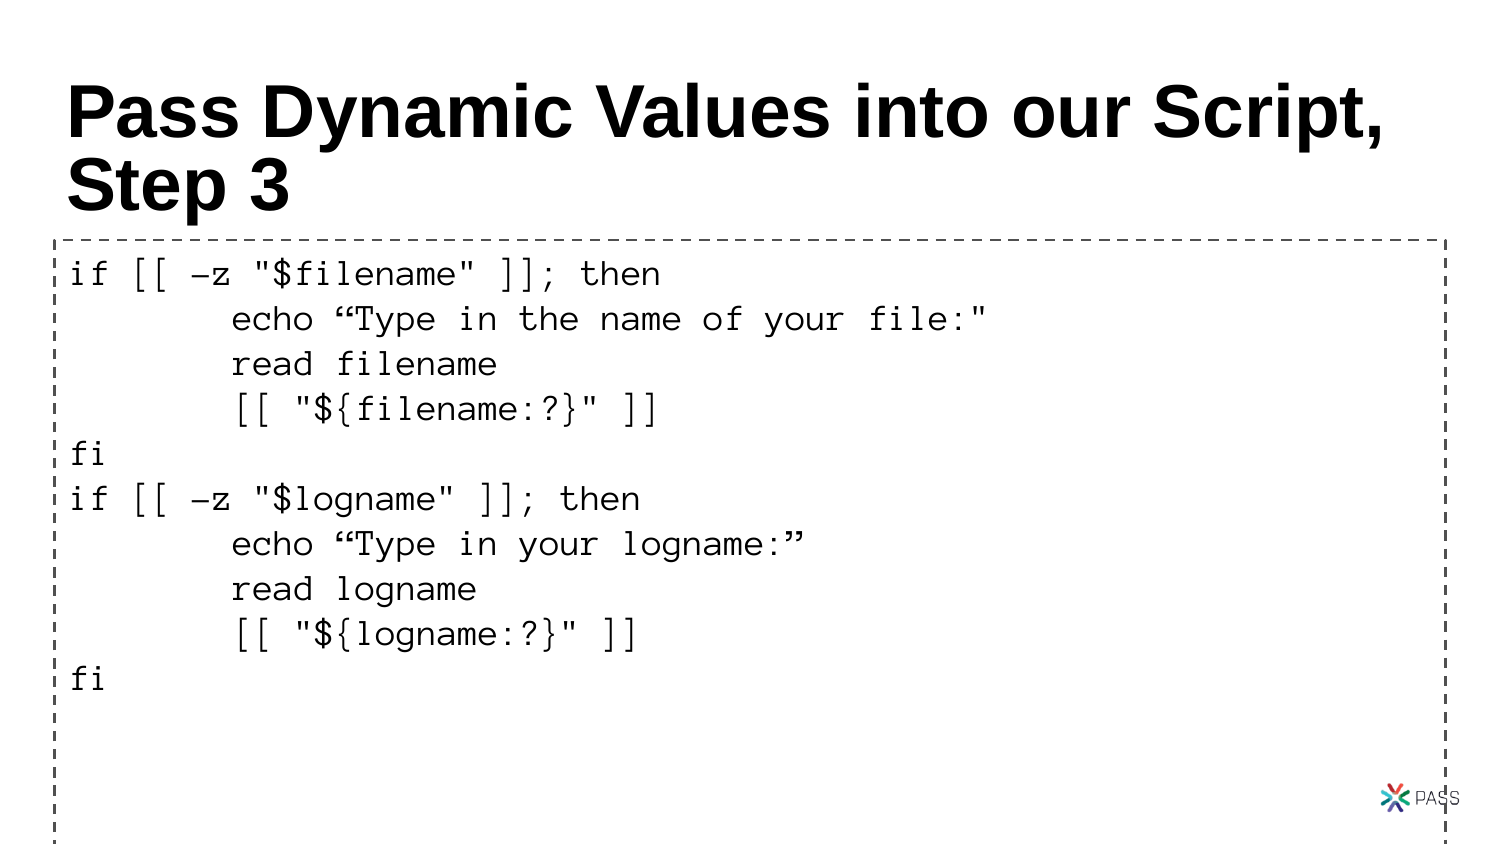

29
# Pass Dynamic Values into our Script, Step 3
if [[ -z "$filename" ]]; then
        echo “Type in the name of your file:"
        read filename
        [[ "${filename:?}" ]]
fi
if [[ -z "$logname" ]]; then
        echo “Type in your logname:”
        read logname
        [[ "${logname:?}" ]]
fi